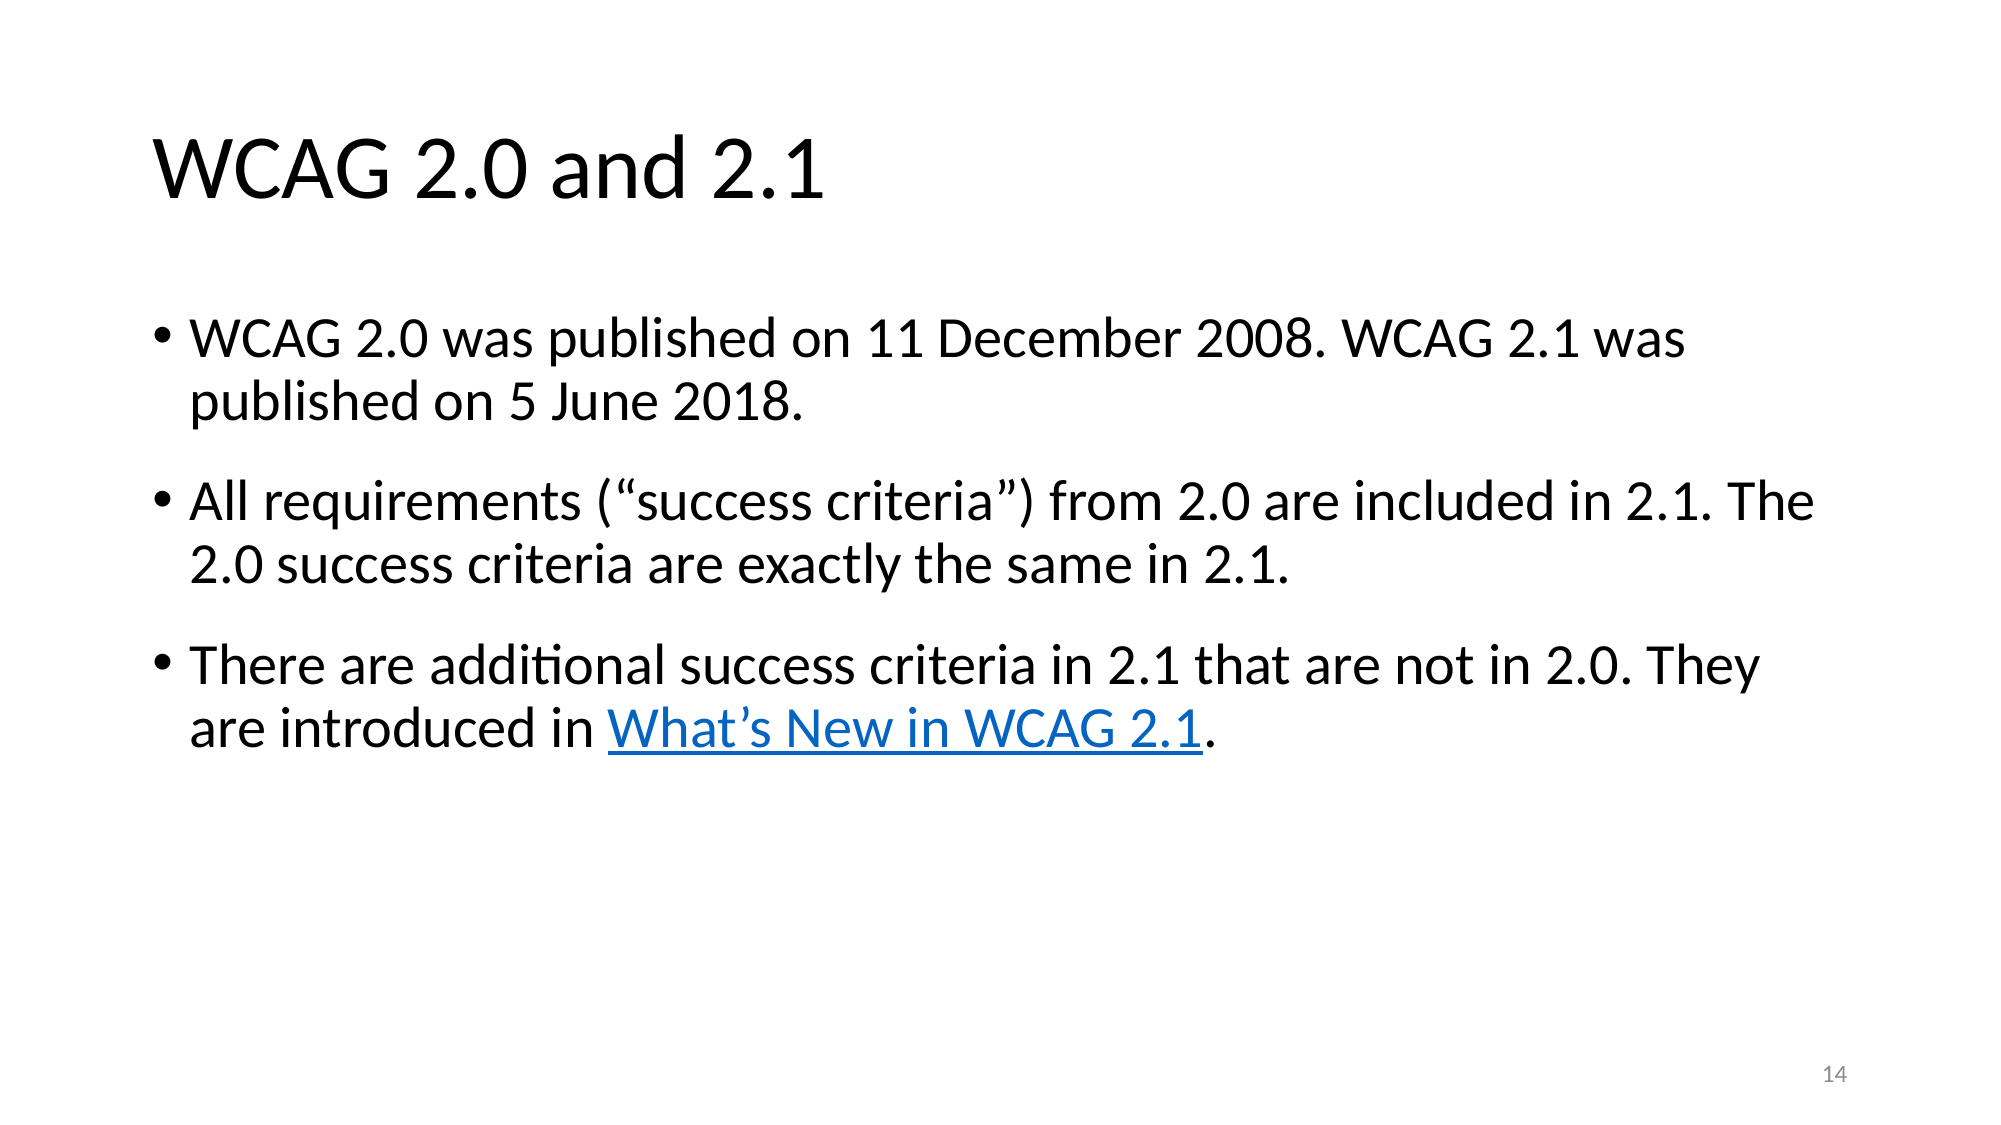

# WCAG 2.0 and 2.1
WCAG 2.0 was published on 11 December 2008. WCAG 2.1 was published on 5 June 2018.
All requirements (“success criteria”) from 2.0 are included in 2.1. The 2.0 success criteria are exactly the same in 2.1.
There are additional success criteria in 2.1 that are not in 2.0. They are introduced in What’s New in WCAG 2.1.
14